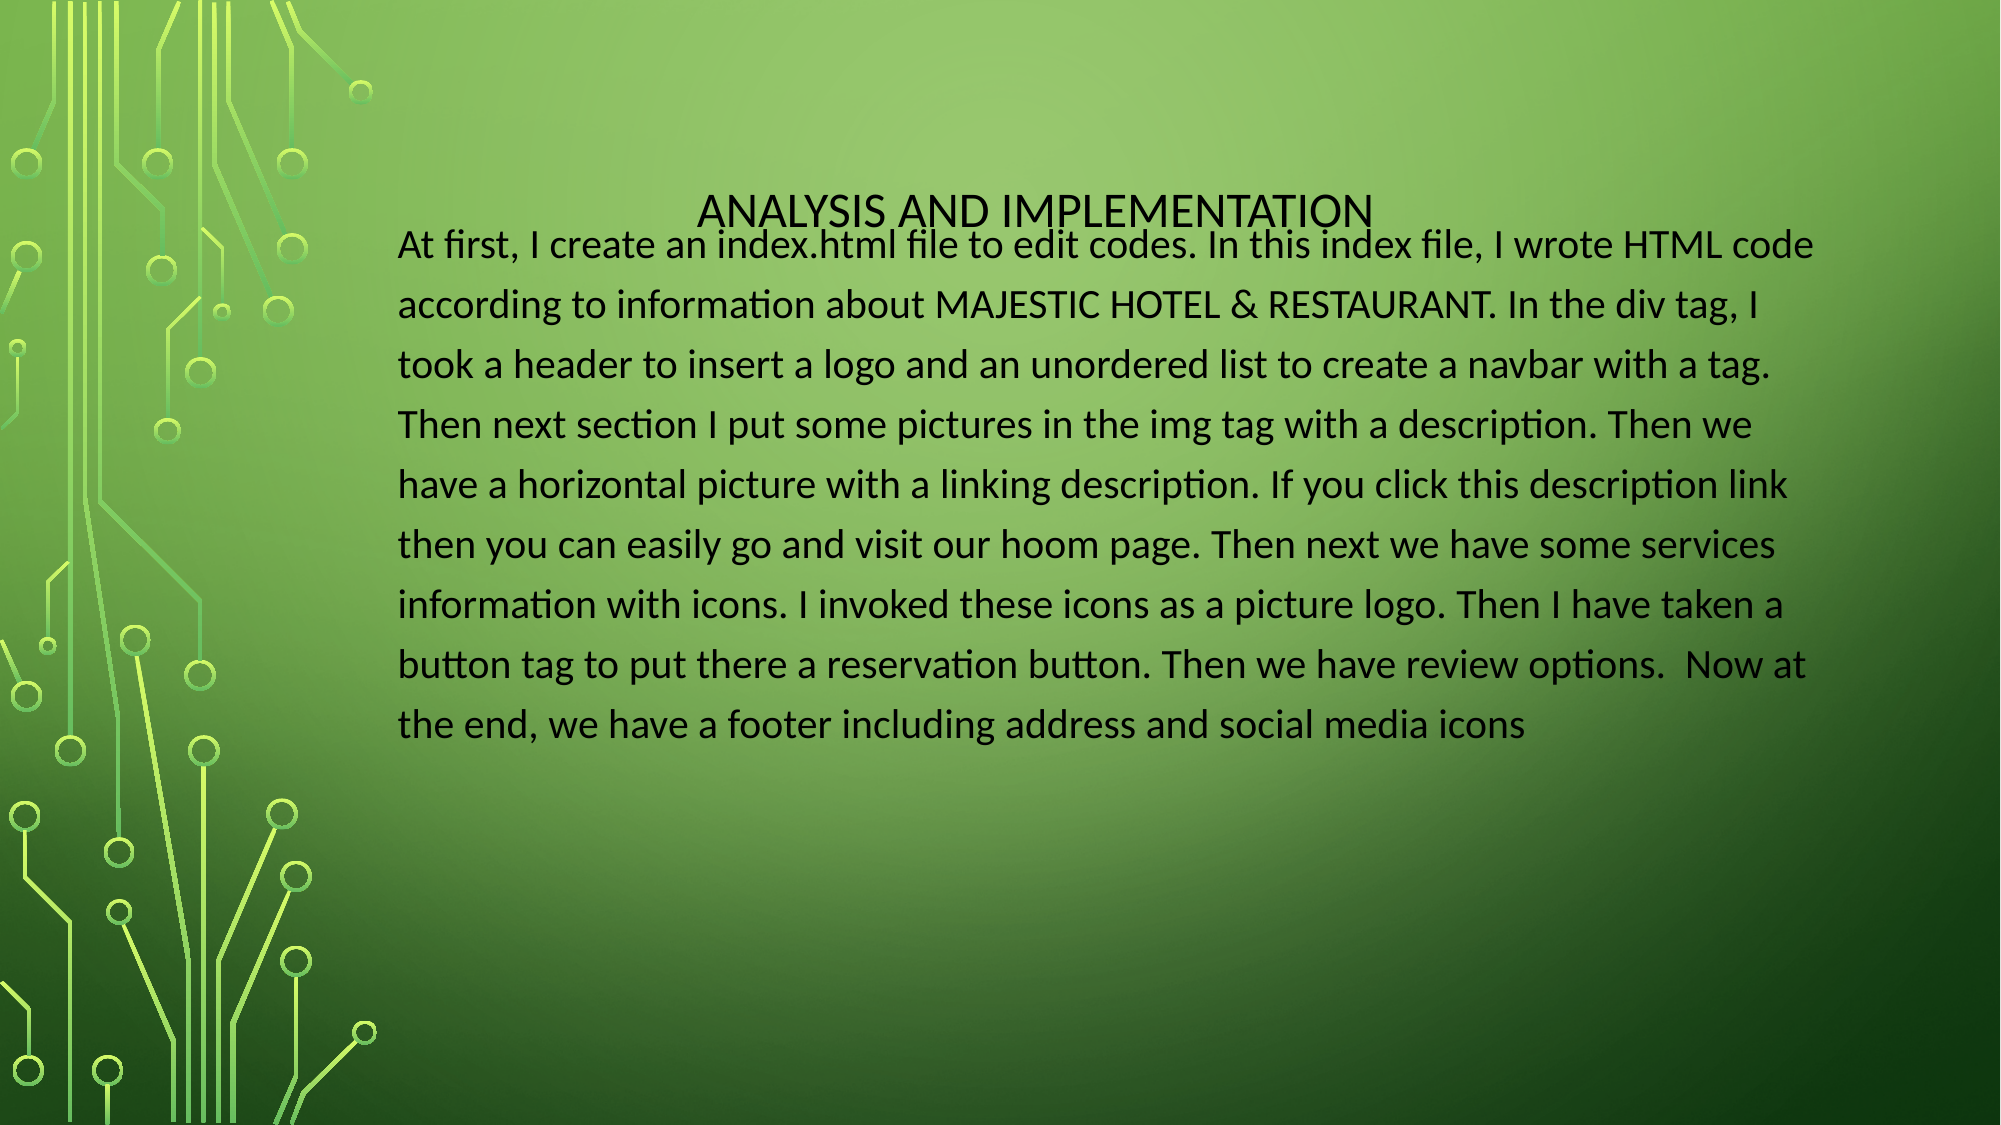

# Analysis and Implementation
At first, I create an index.html file to edit codes. In this index file, I wrote HTML code according to information about MAJESTIC HOTEL & RESTAURANT. In the div tag, I took a header to insert a logo and an unordered list to create a navbar with a tag. Then next section I put some pictures in the img tag with a description. Then we have a horizontal picture with a linking description. If you click this description link then you can easily go and visit our hoom page. Then next we have some services information with icons. I invoked these icons as a picture logo. Then I have taken a button tag to put there a reservation button. Then we have review options.  Now at the end, we have a footer including address and social media icons